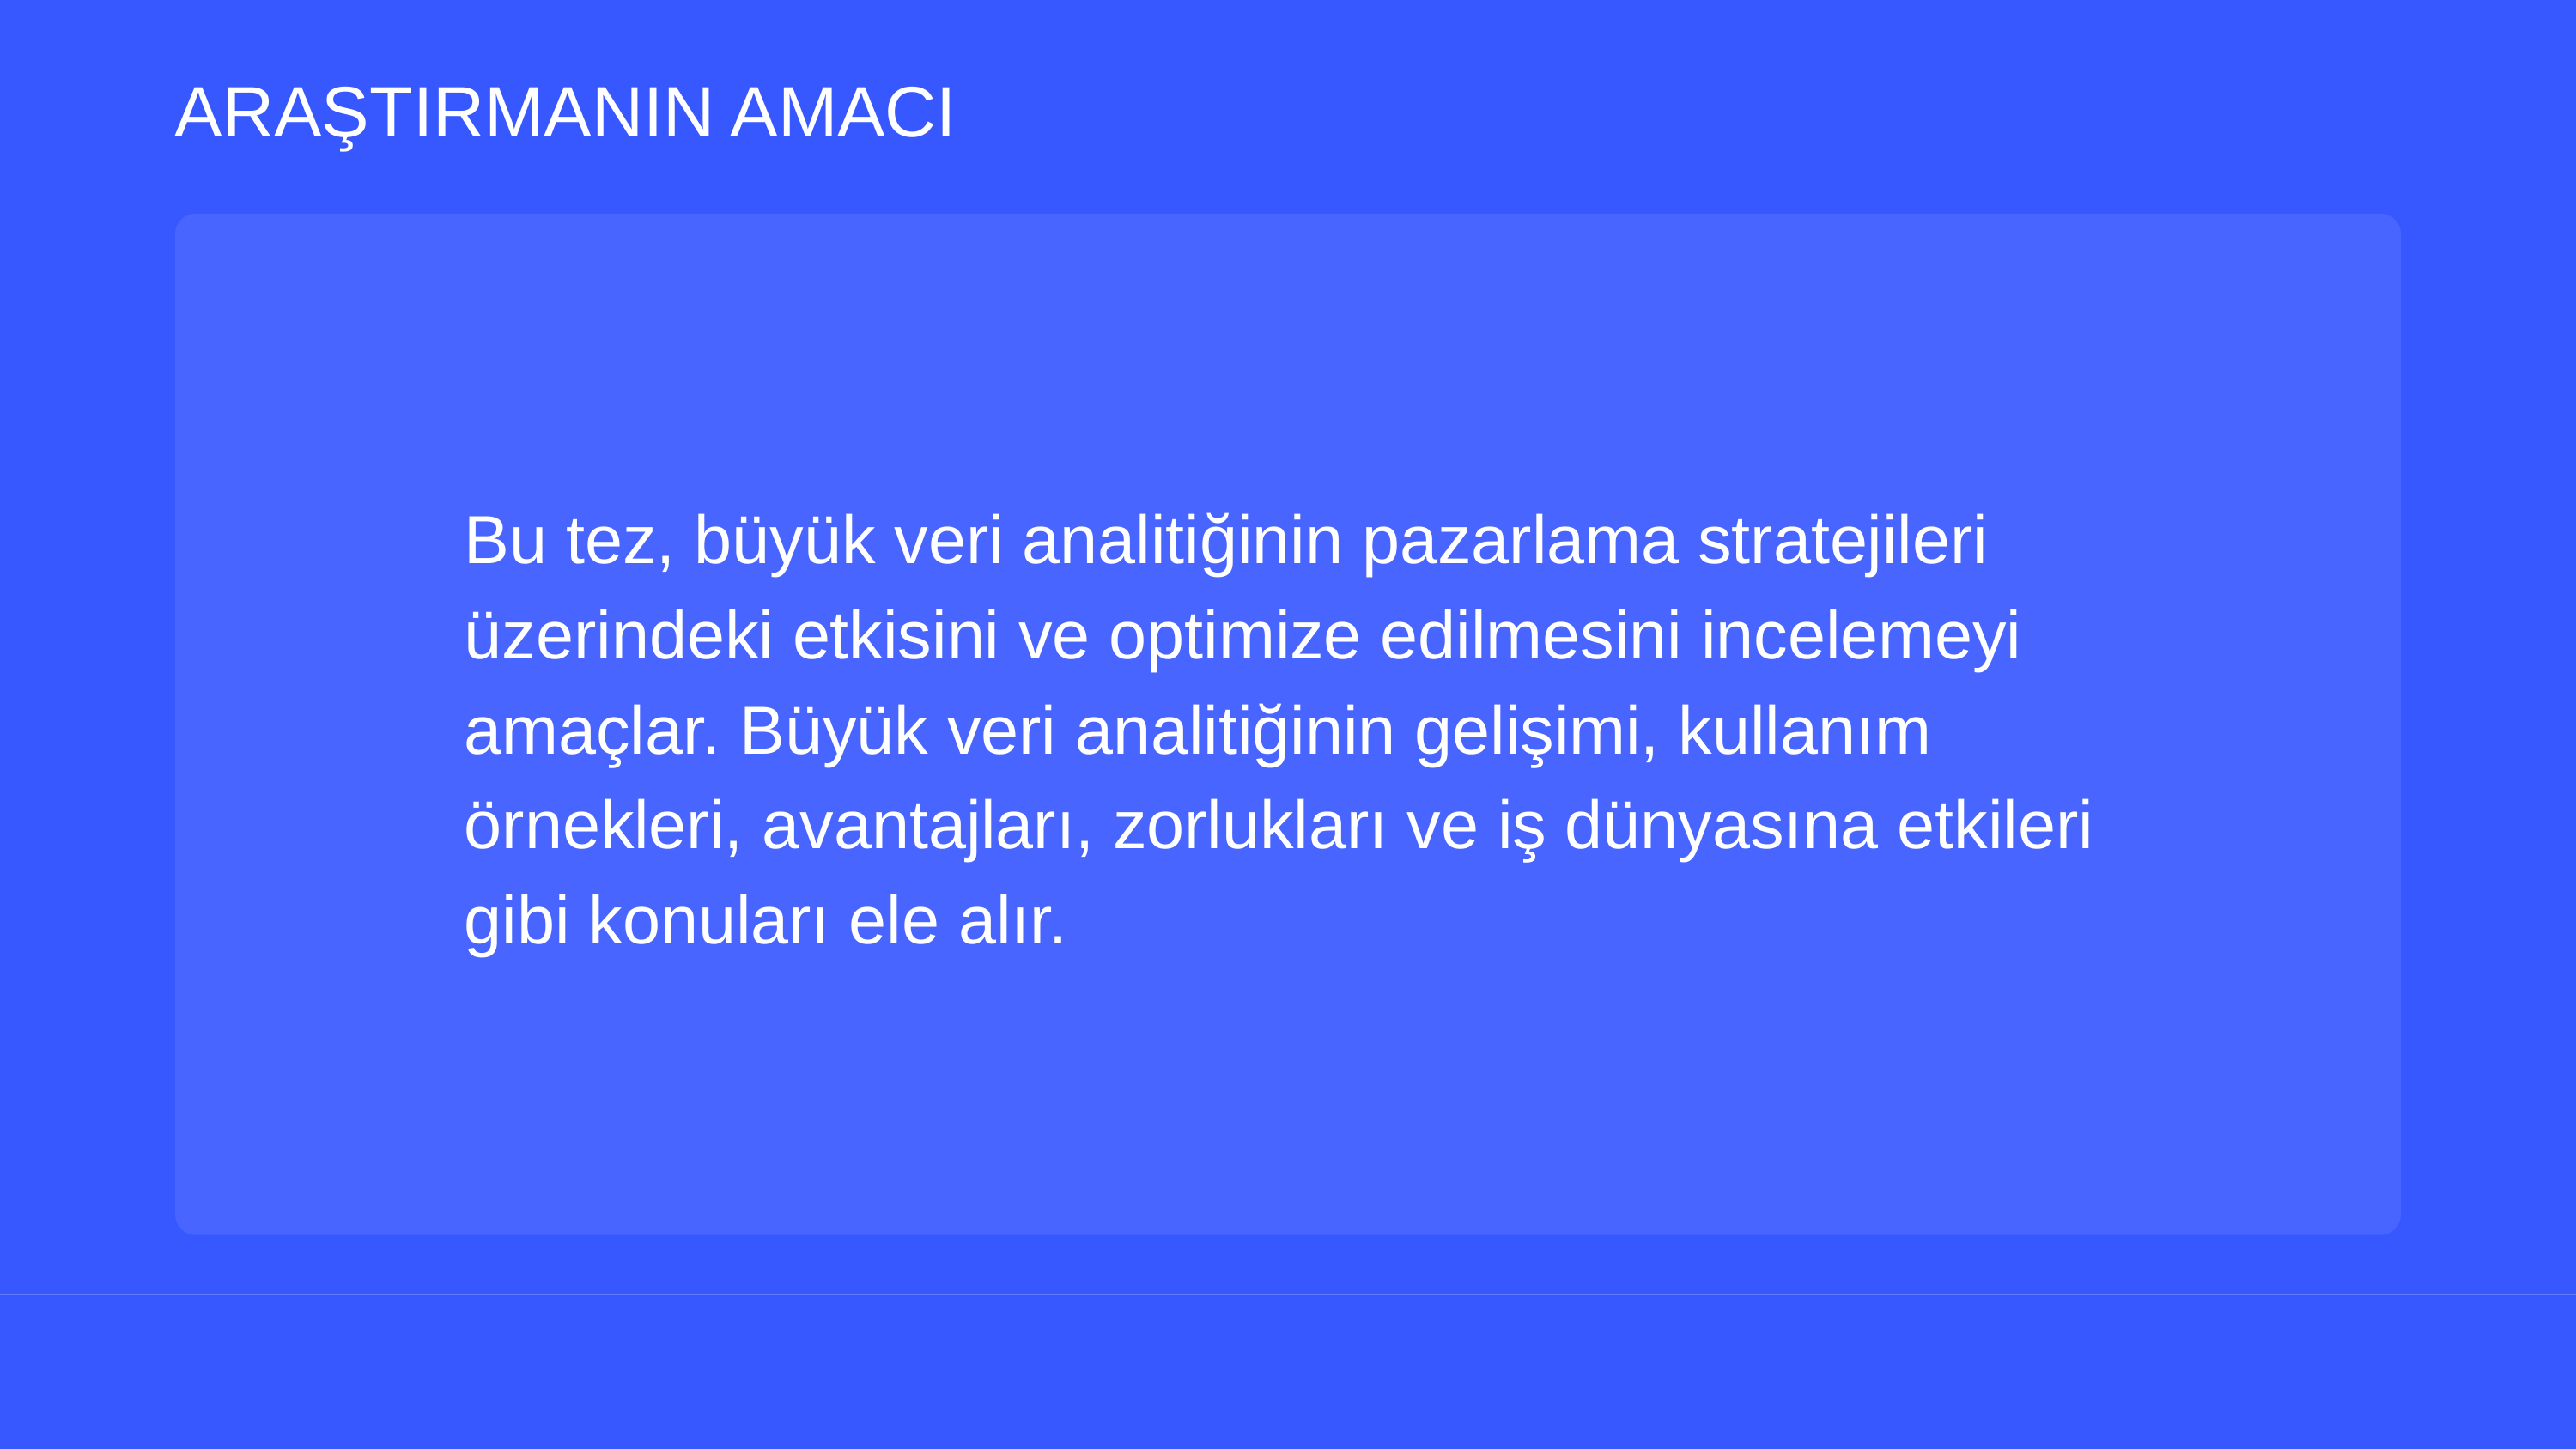

ARAŞTIRMANIN AMACI

Bu tez, büyük veri analitiğinin pazarlama stratejileri üzerindeki etkisini ve optimize edilmesini incelemeyi amaçlar. Büyük veri analitiğinin gelişimi, kullanım örnekleri, avantajları, zorlukları ve iş dünyasına etkileri gibi konuları ele alır.